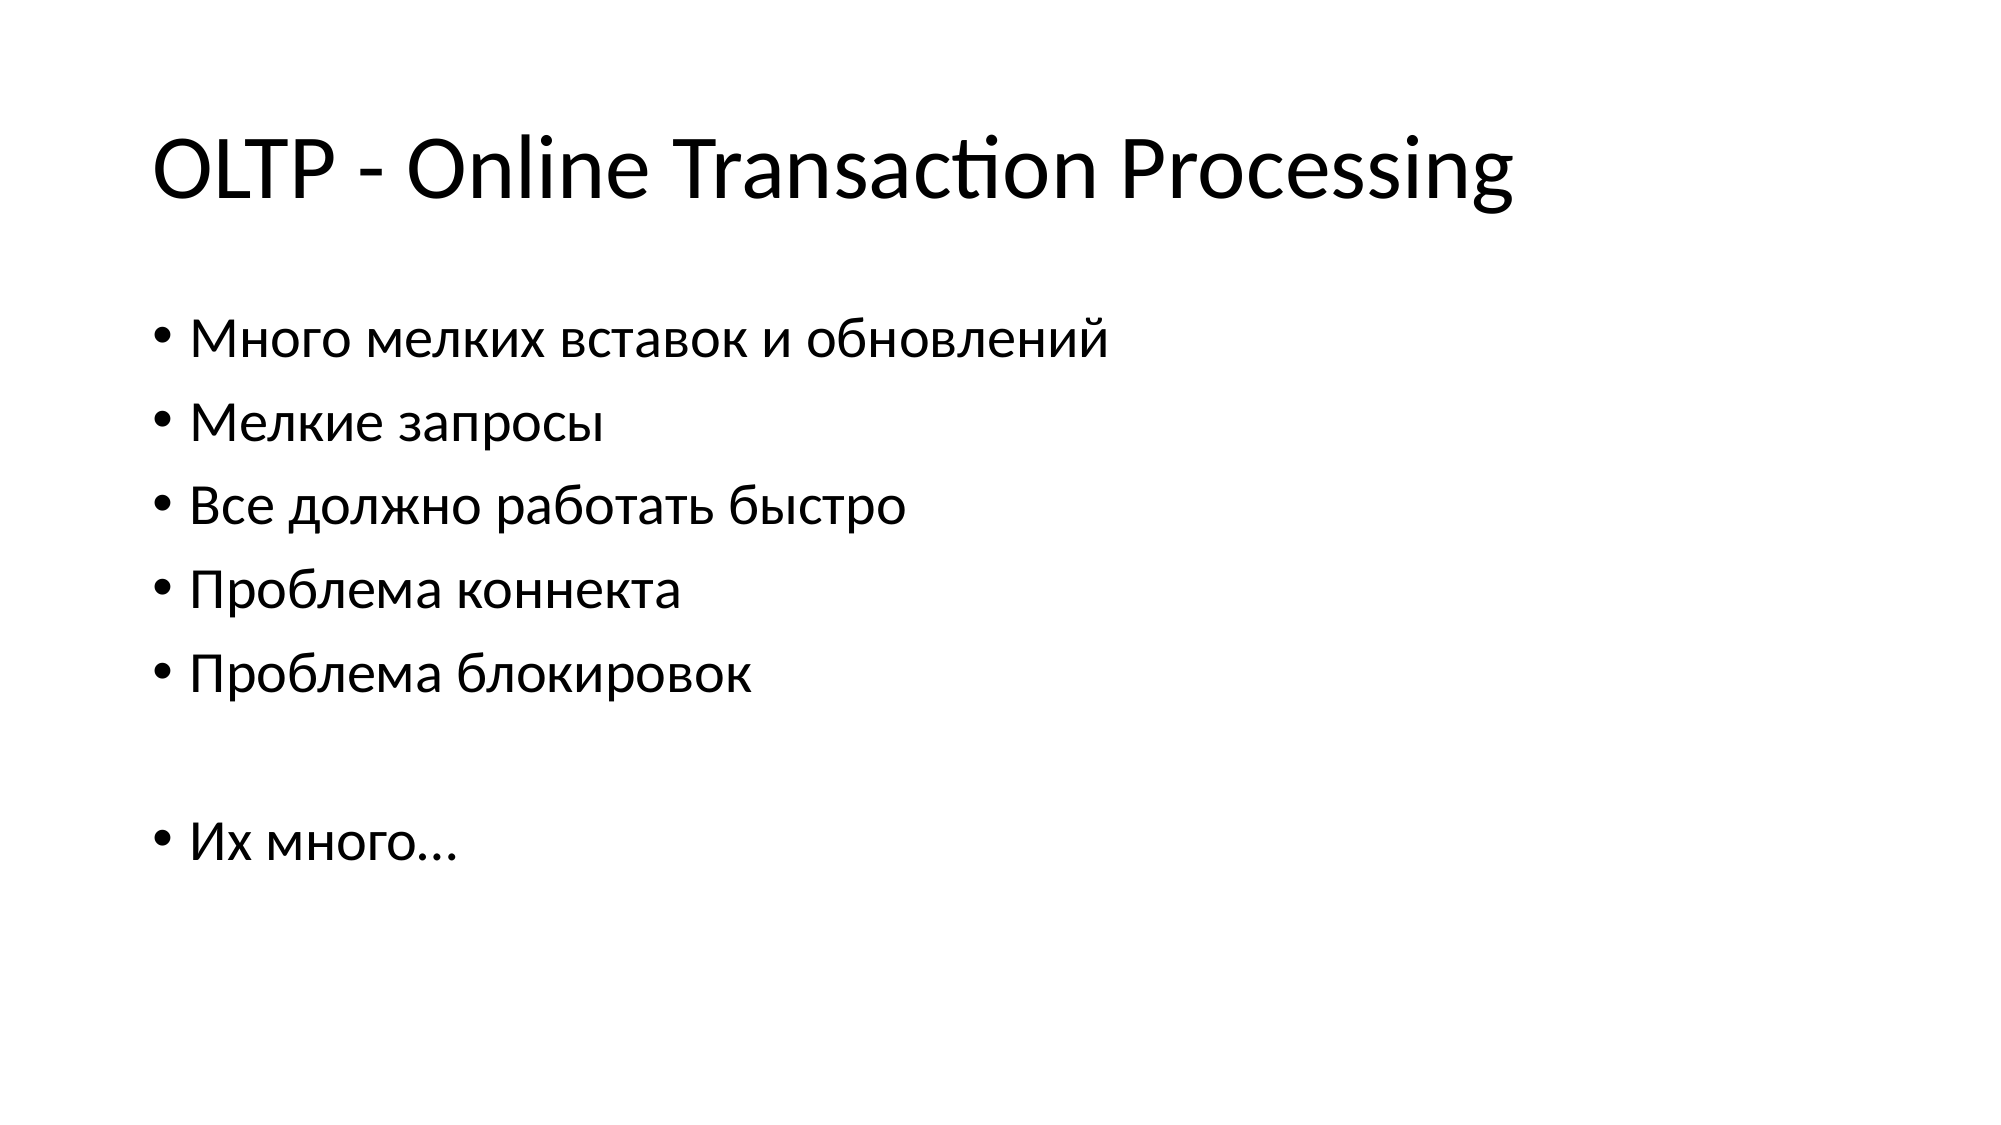

# OLTP - Online Transaction Processing
Много мелких вставок и обновлений
Мелкие запросы
Все должно работать быстро
Проблема коннекта
Проблема блокировок

Их много…